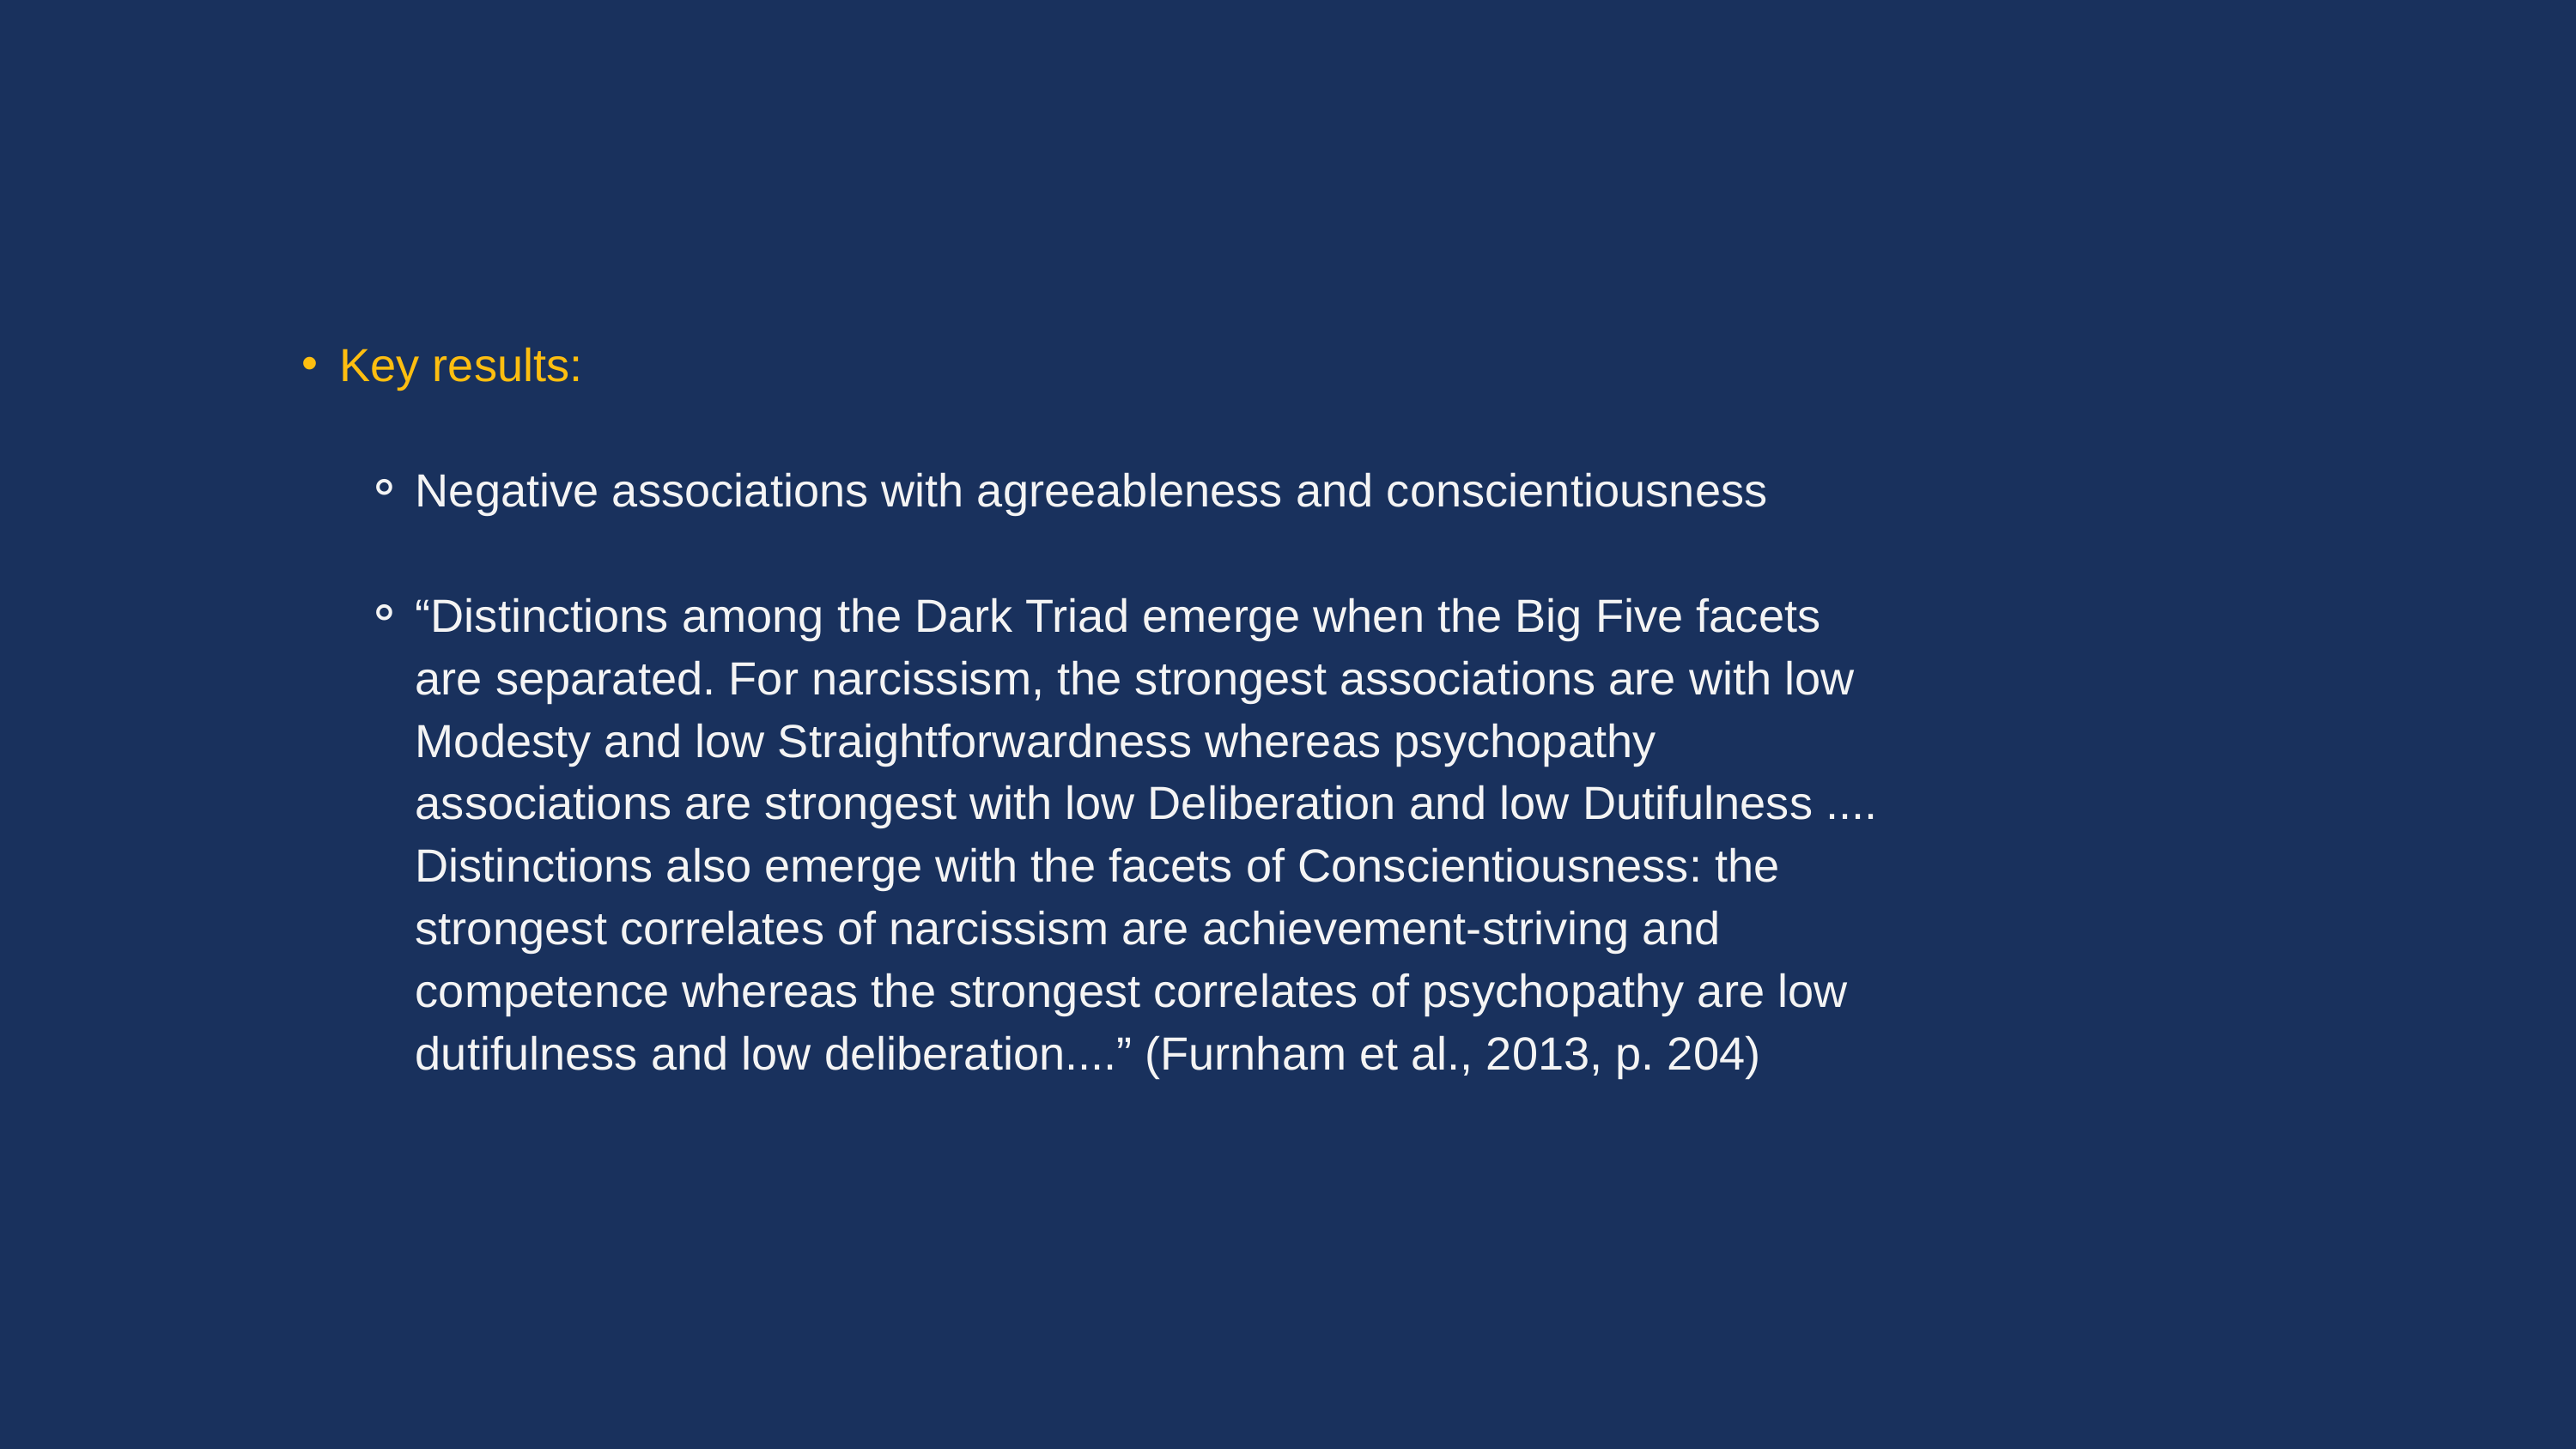

Key results:

Negative associations with agreeableness and conscientiousness

“Distinctions among the Dark Triad emerge when the Big Five facets are separated. For narcissism, the strongest associations are with low Modesty and low Straightforwardness whereas psychopathy associations are strongest with low Deliberation and low Dutifulness .... Distinctions also emerge with the facets of Conscientiousness: the strongest correlates of narcissism are achievement-striving and competence whereas the strongest correlates of psychopathy are low dutifulness and low deliberation....” (Furnham et al., 2013, p. 204)